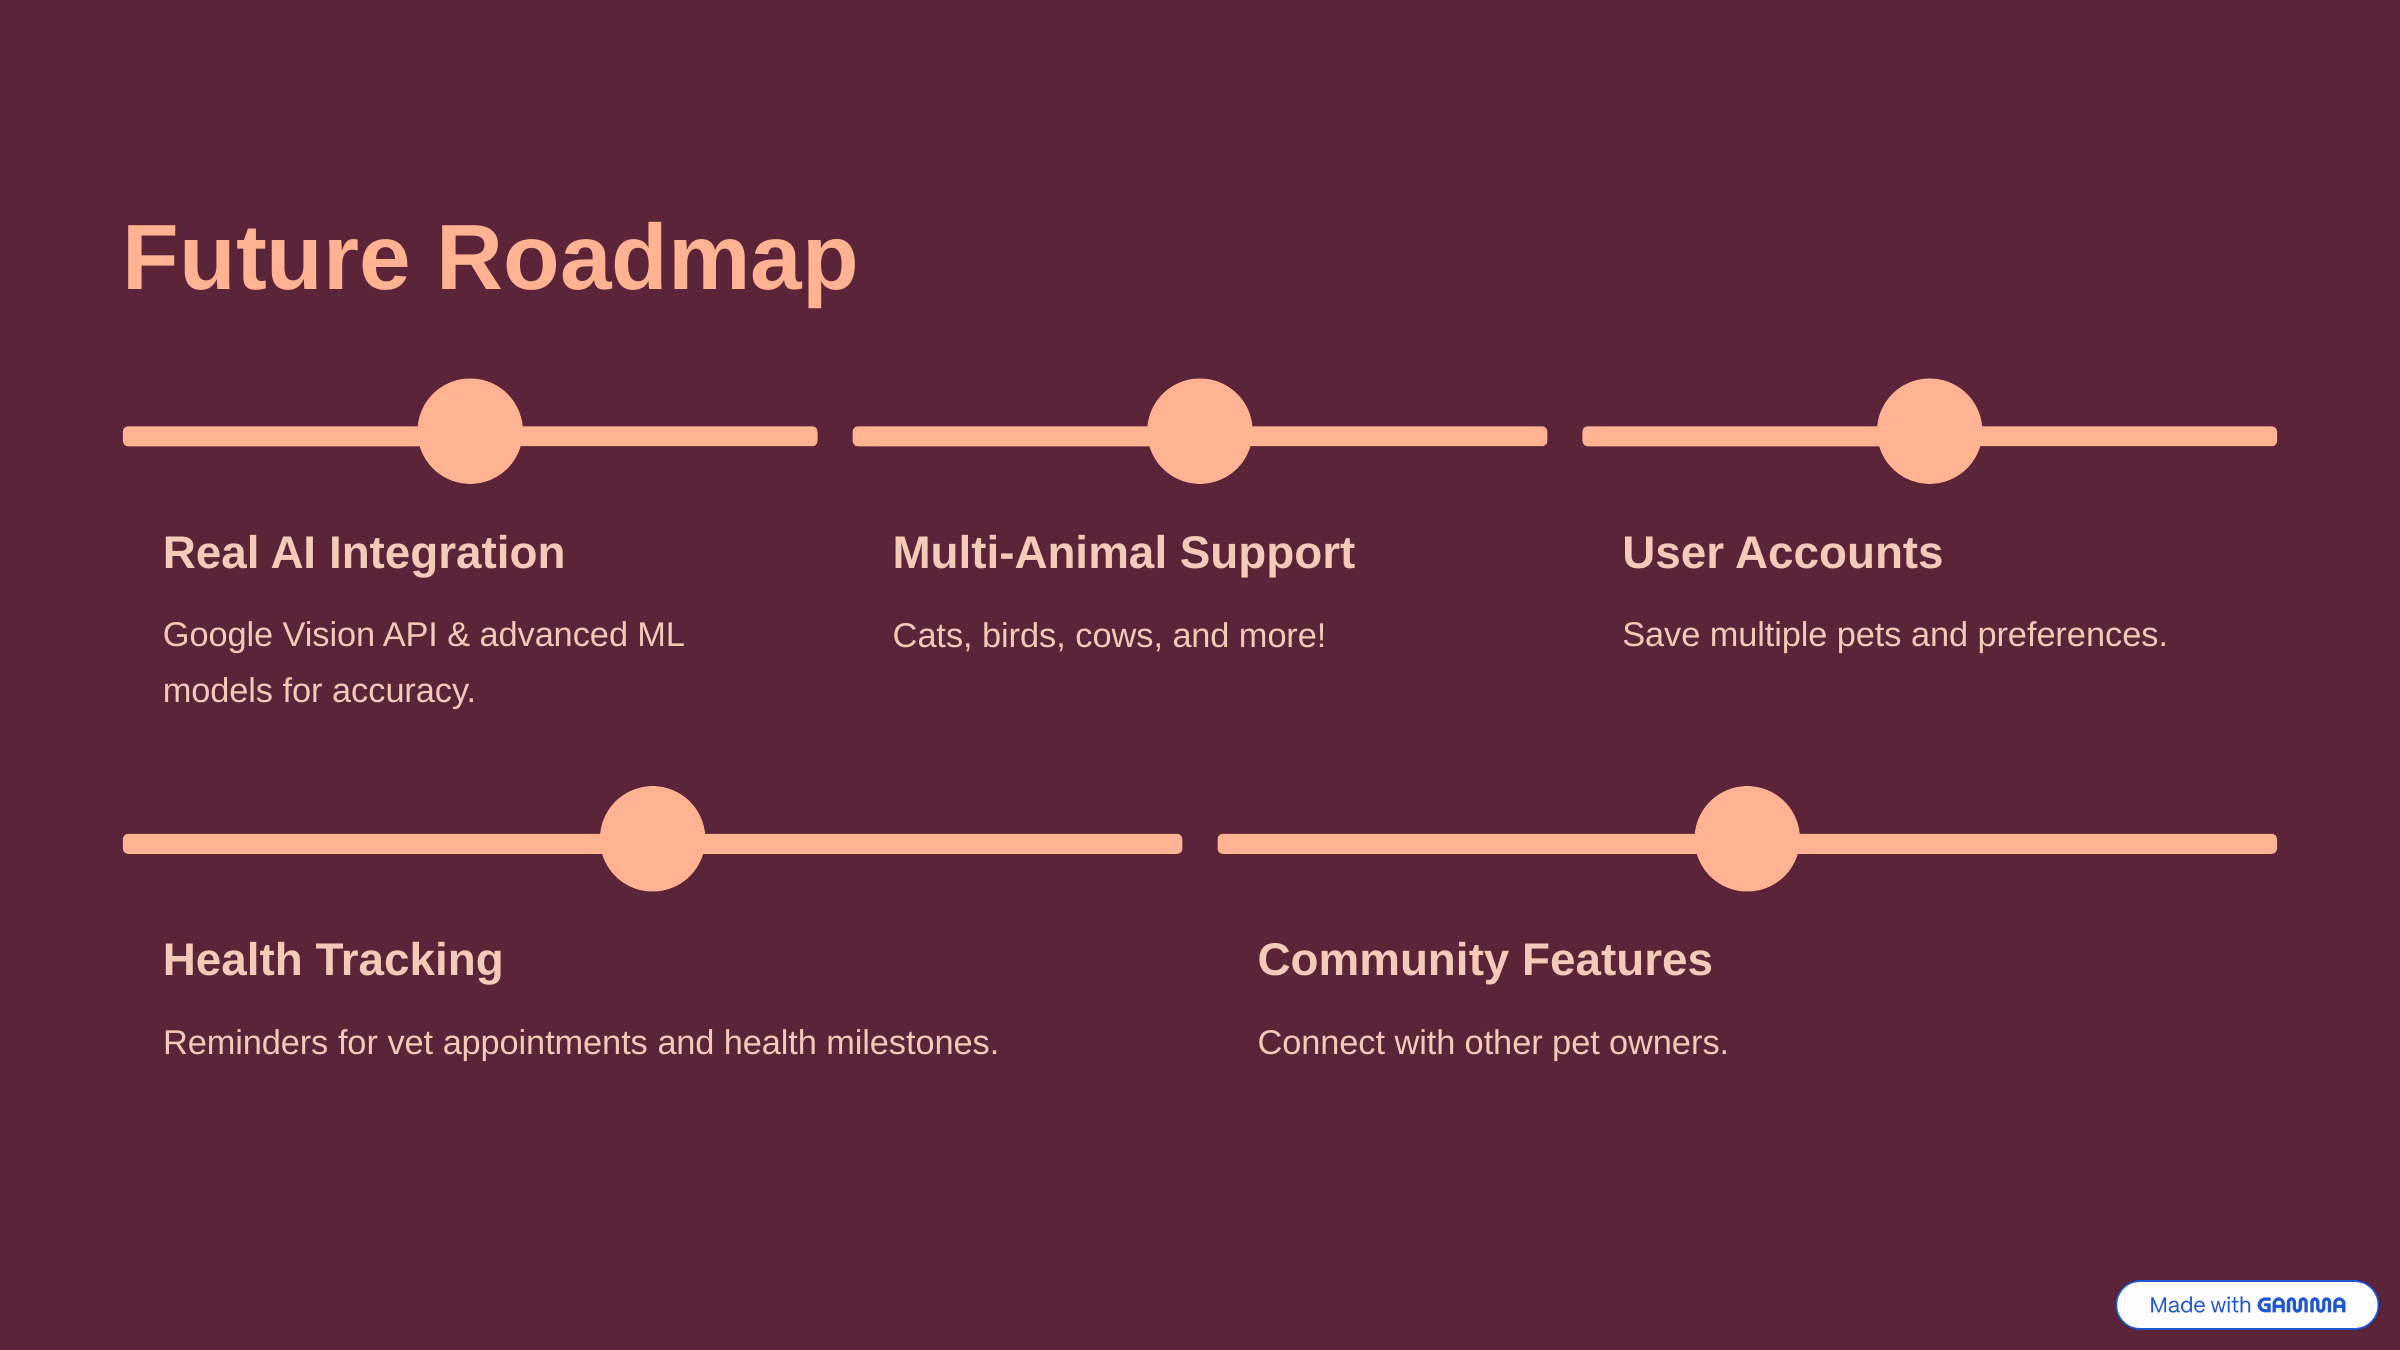

Future Roadmap

Real AI Integration
Multi-Animal Support
User Accounts
Google Vision API & advanced ML models for accuracy.
Cats, birds, cows, and more!
Save multiple pets and preferences.

Health Tracking
Community Features
Reminders for vet appointments and health milestones.
Connect with other pet owners.